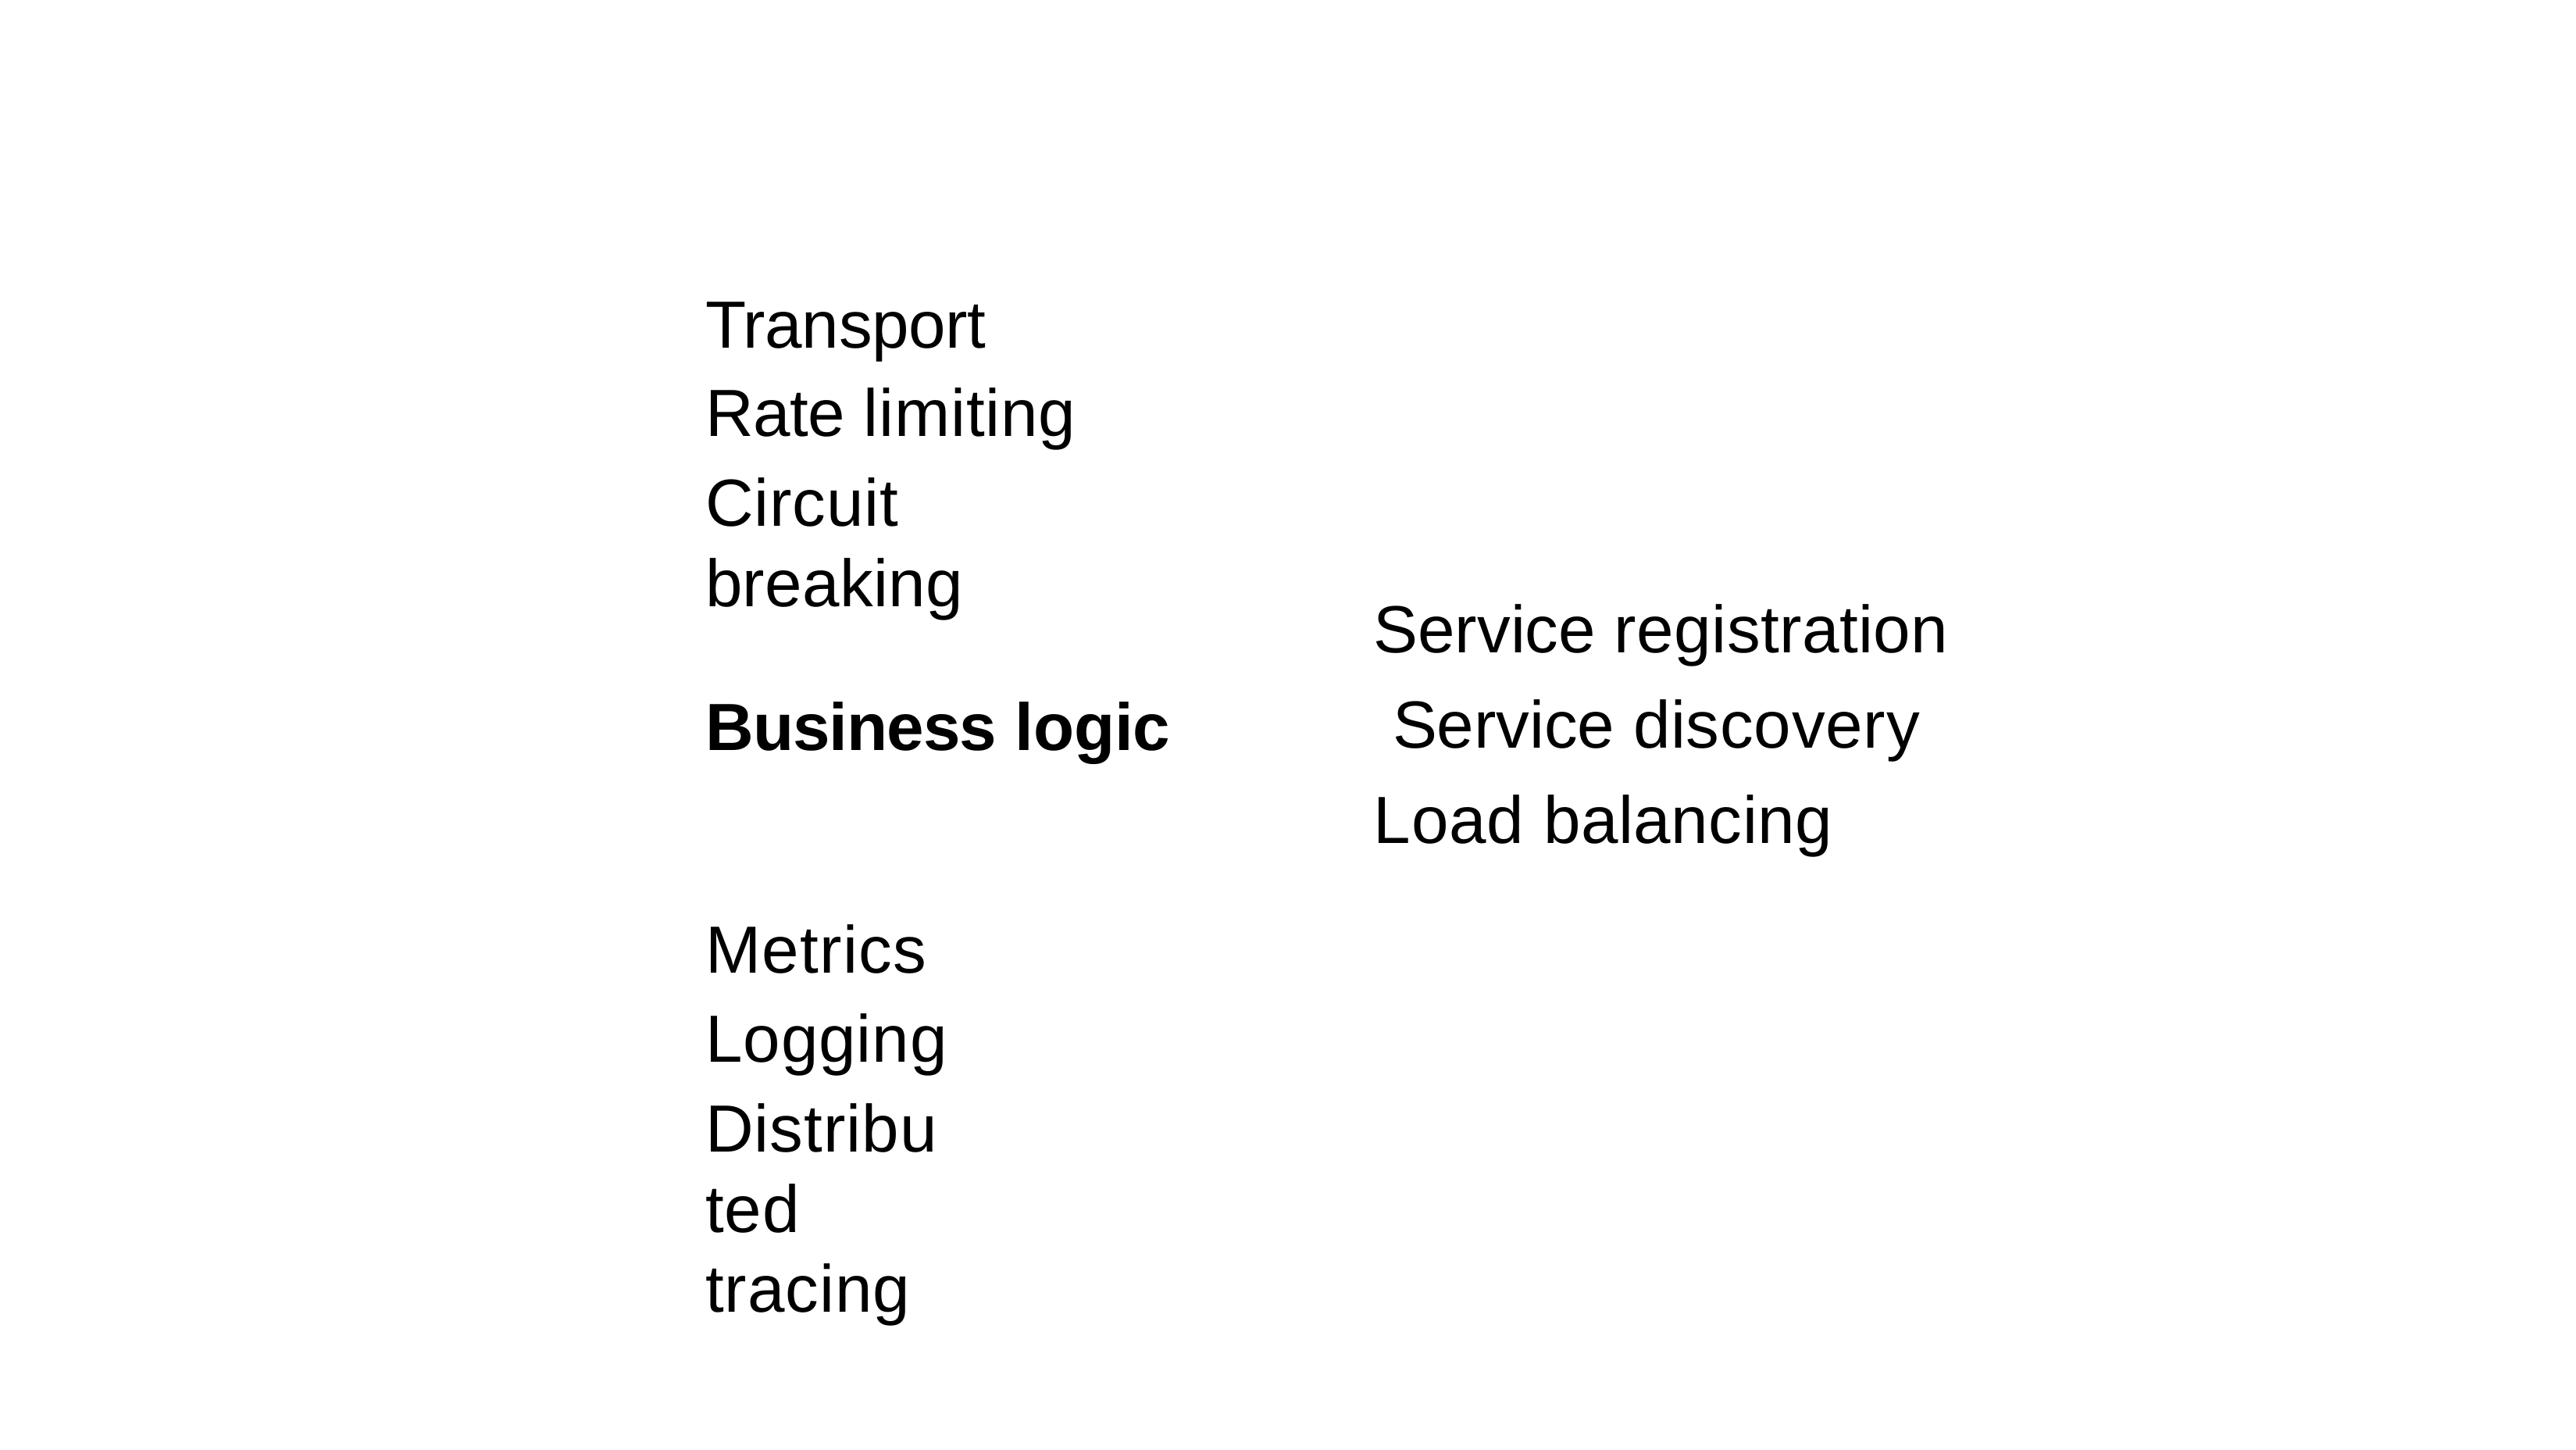

Transport  Rate limiting
Circuit breaking
Service registration  Service discovery  Load balancing
Business logic
Metrics  Logging
Distributed tracing